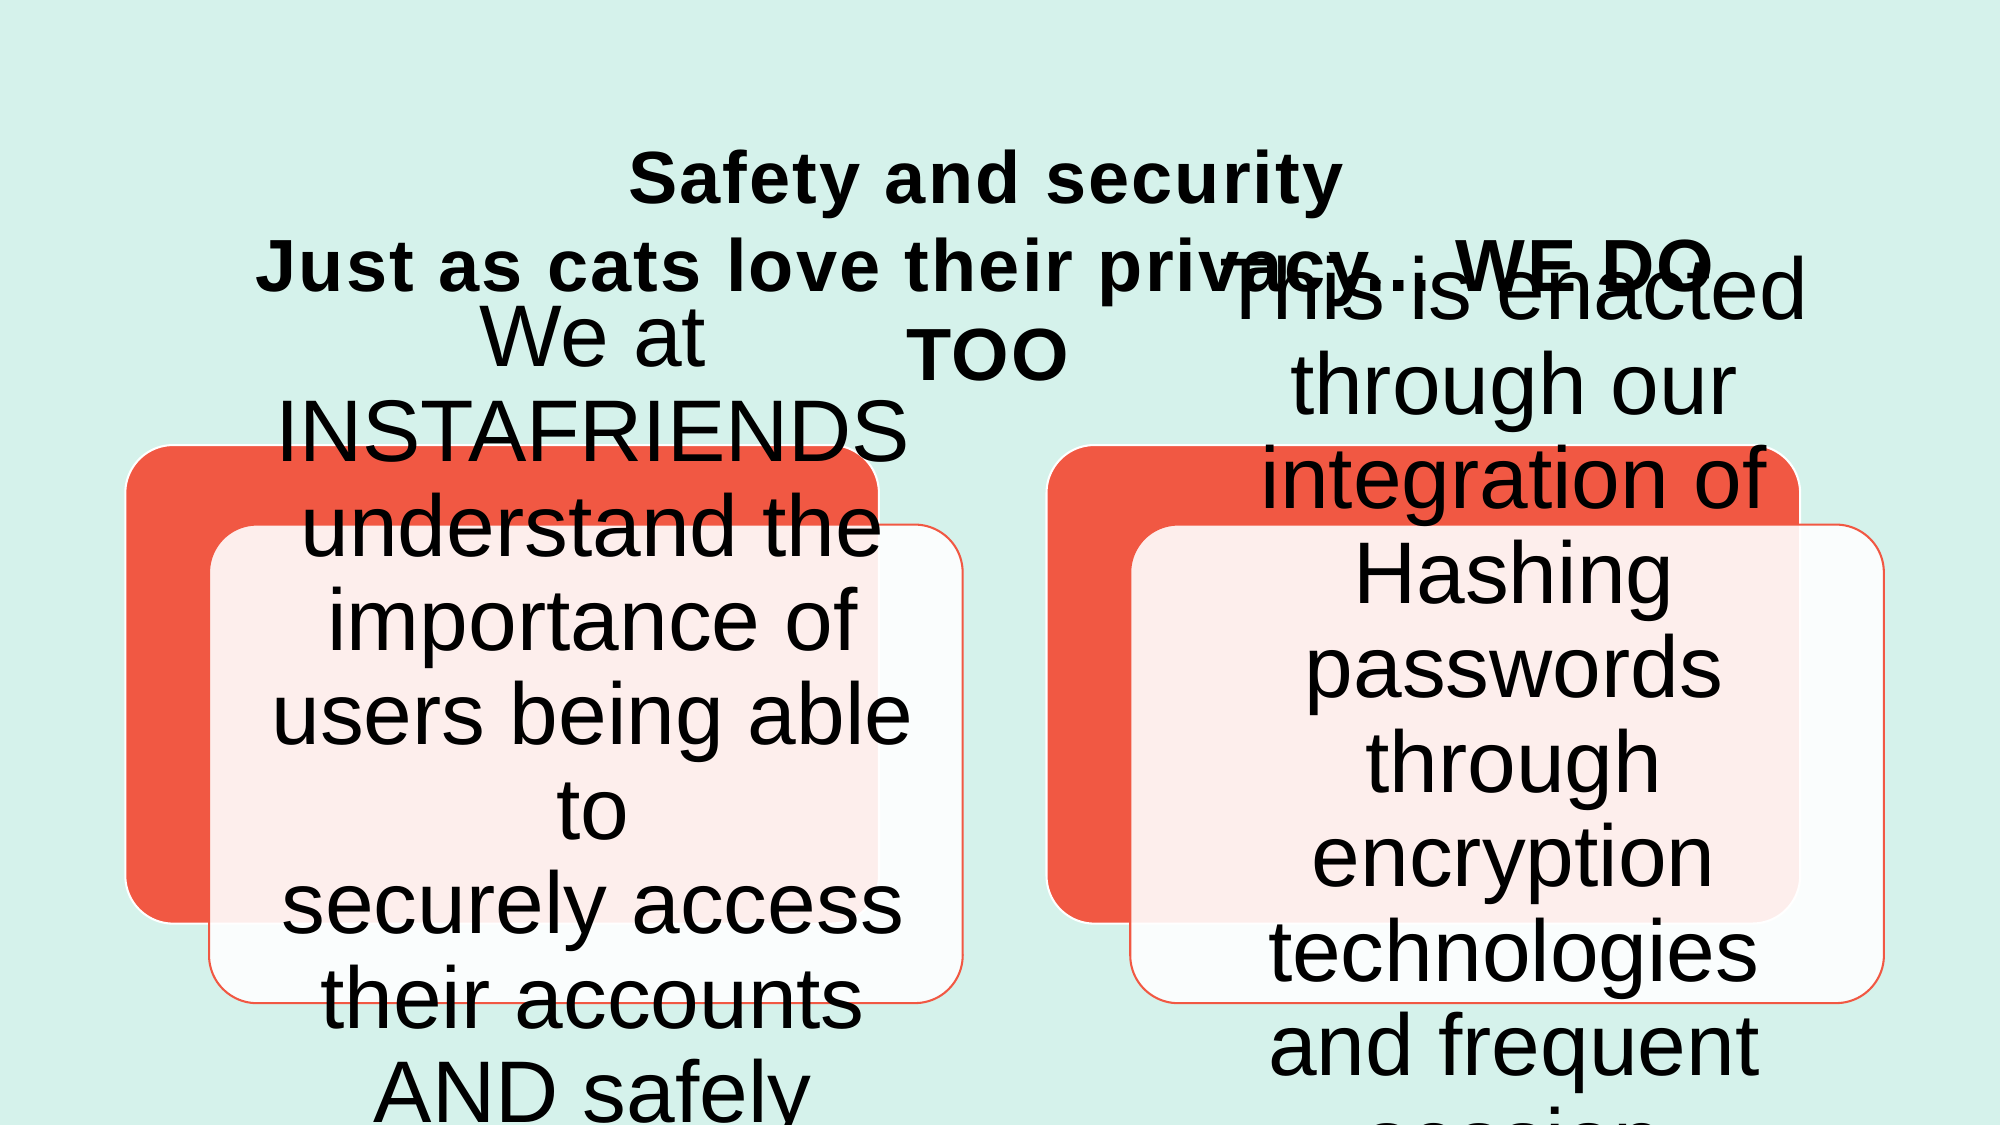

# Safety and security Just as cats love their privacy... WE DO TOO
We at INSTAFRIENDS understand the importance of users being able to securely access their accounts AND safely logout
This is enacted through our integration of Hashing passwords through encryption technologies and frequent session validation